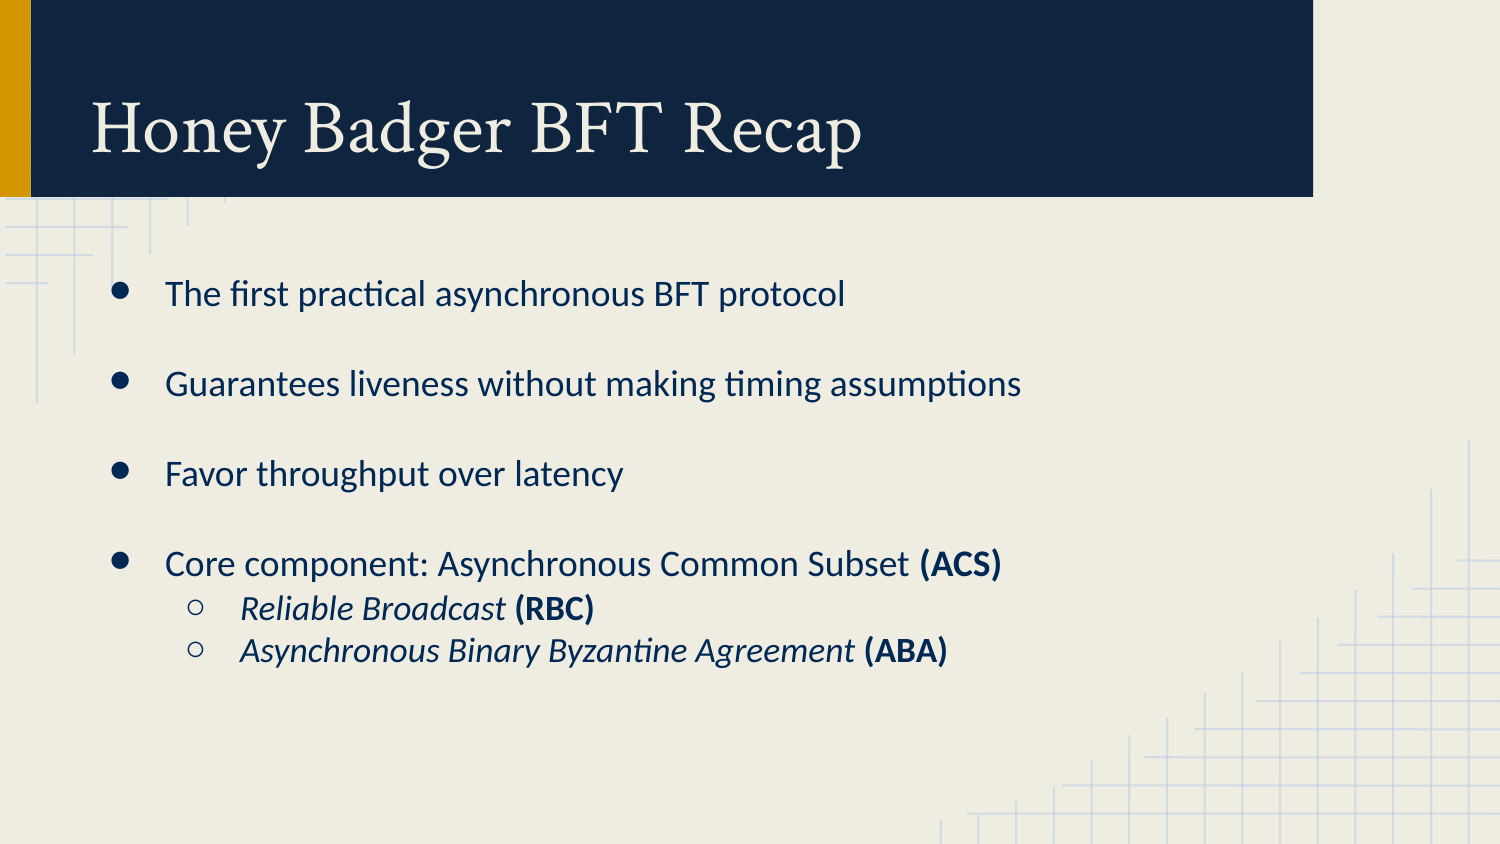

# Honey Badger BFT Recap
The first practical asynchronous BFT protocol

Guarantees liveness without making timing assumptions

Favor throughput over latency

Core component: Asynchronous Common Subset (ACS)
Reliable Broadcast (RBC)
Asynchronous Binary Byzantine Agreement (ABA)